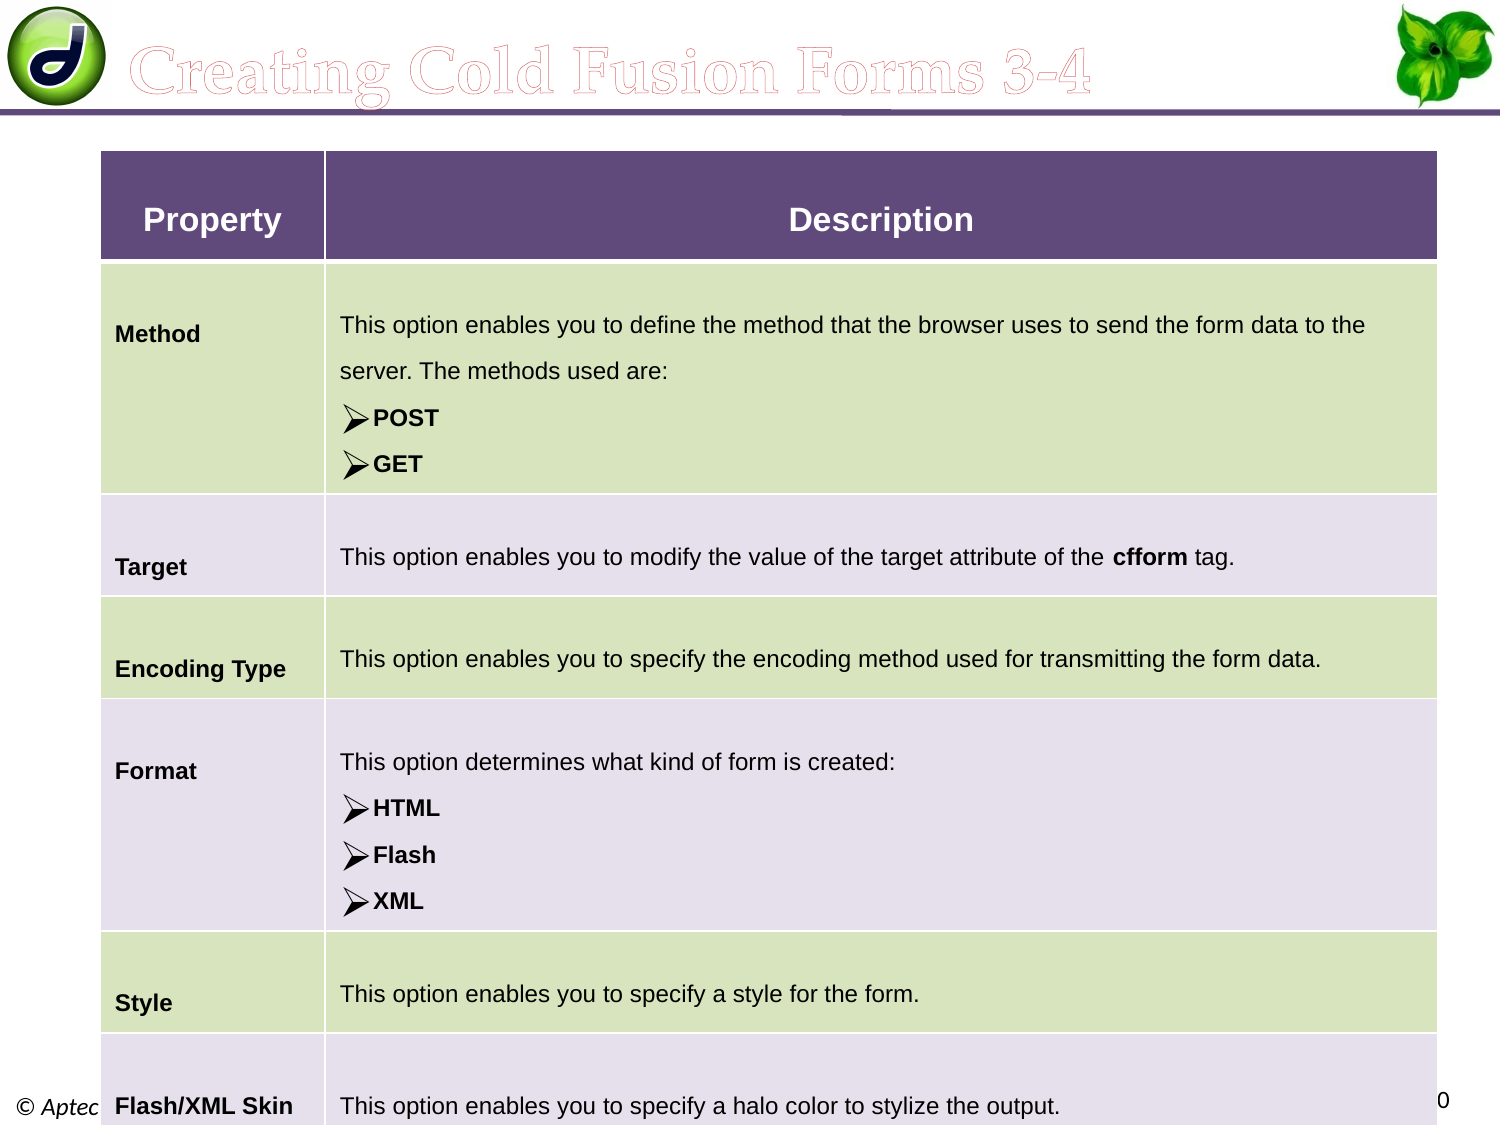

# Creating Cold Fusion Forms 3-4
| Property | Description |
| --- | --- |
| Method | This option enables you to define the method that the browser uses to send the form data to the server. The methods used are: POST GET |
| Target | This option enables you to modify the value of the target attribute of the cfform tag. |
| Encoding Type | This option enables you to specify the encoding method used for transmitting the form data. |
| Format | This option determines what kind of form is created: HTML Flash XML |
| Style | This option enables you to specify a style for the form. |
| Flash/XML Skin | This option enables you to specify a halo color to stylize the output. |
| Preserve Data | This option determines whether to override the initial control values with submitted values when the form posts to itself. |
Forms, CSS, Behaviors, and Snippets / Session 3
10